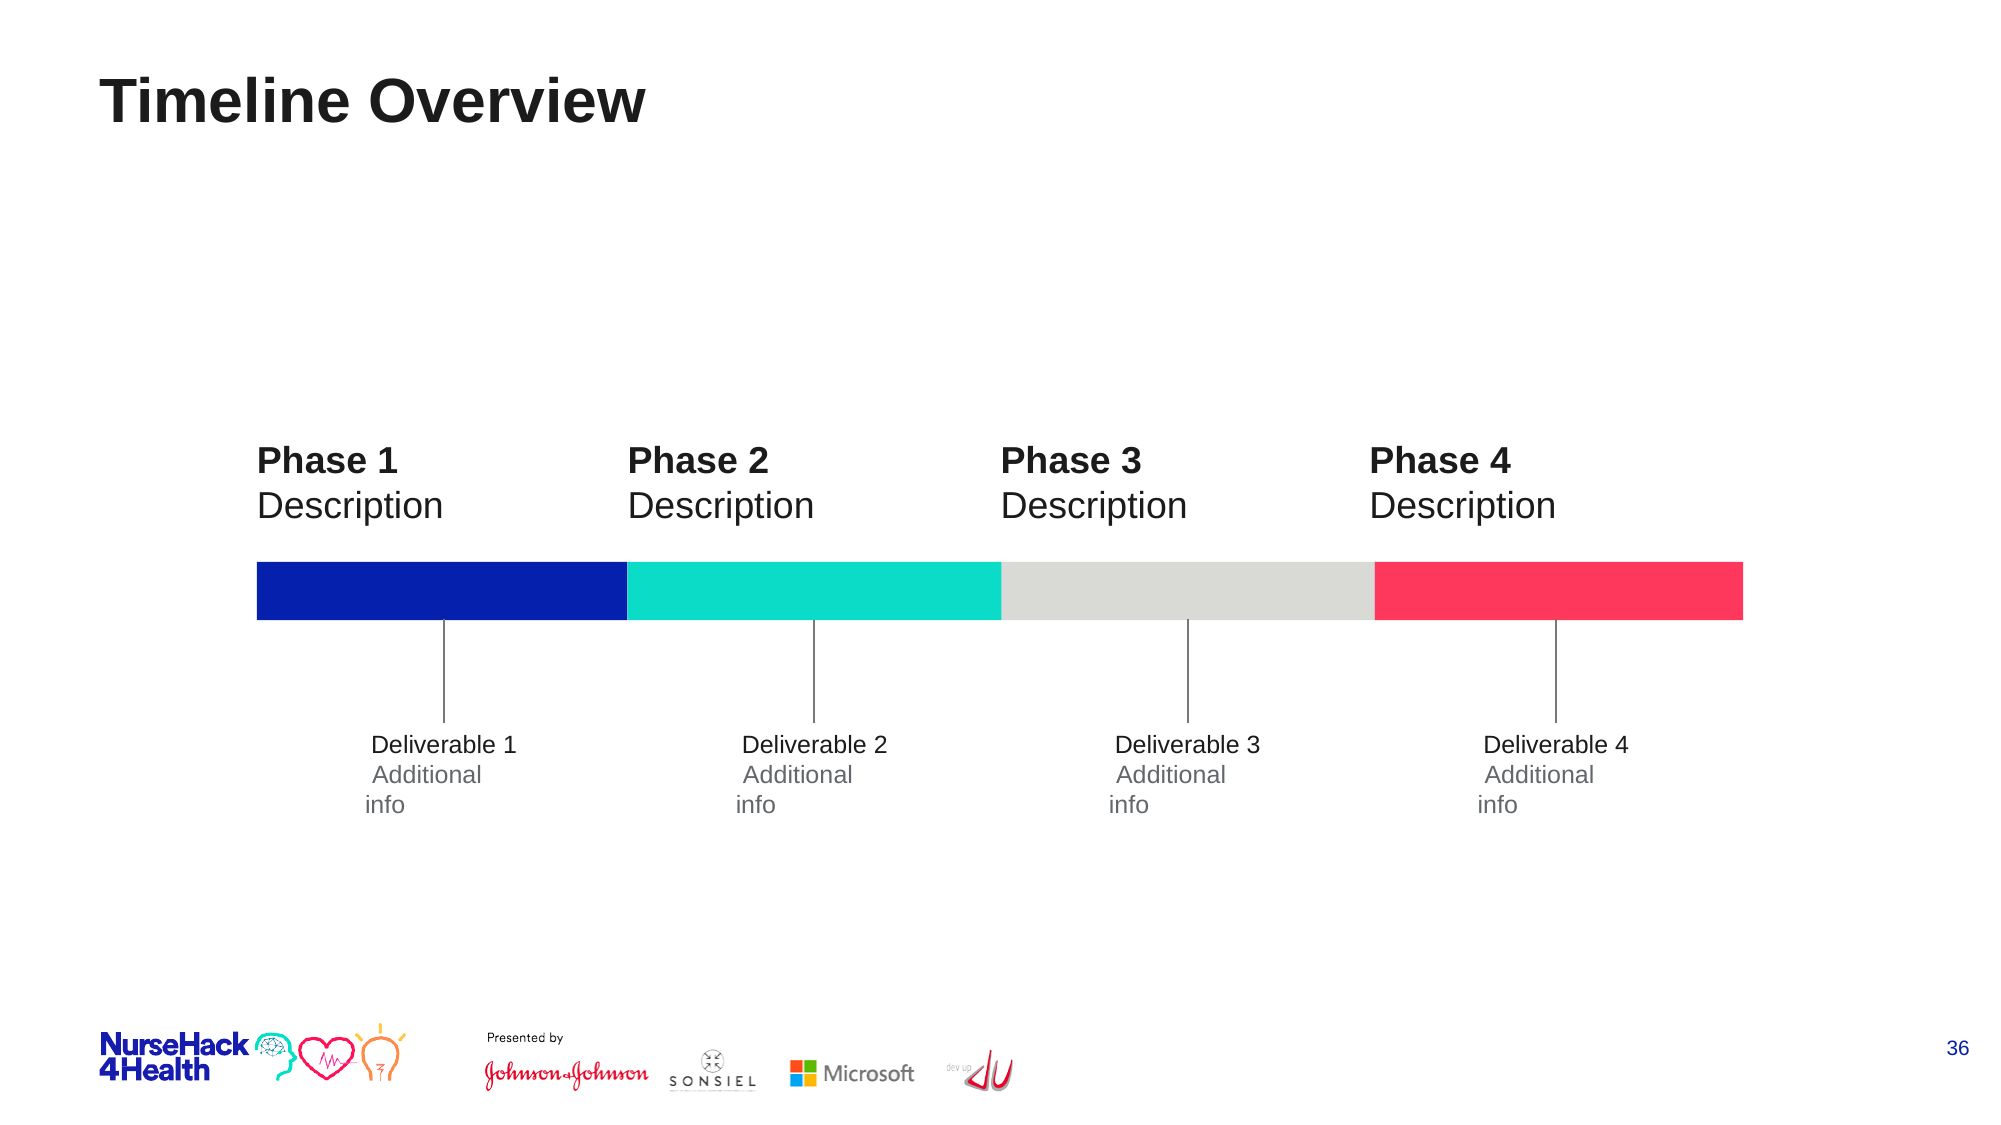

# Timeline Overview
Phase 1
Description
Phase 2
Description
Phase 3
Description
Phase 4
Description

Deliverable 1  Additional info
Deliverable 2  Additional info
Deliverable 3  Additional info
Deliverable 4  Additional info
36